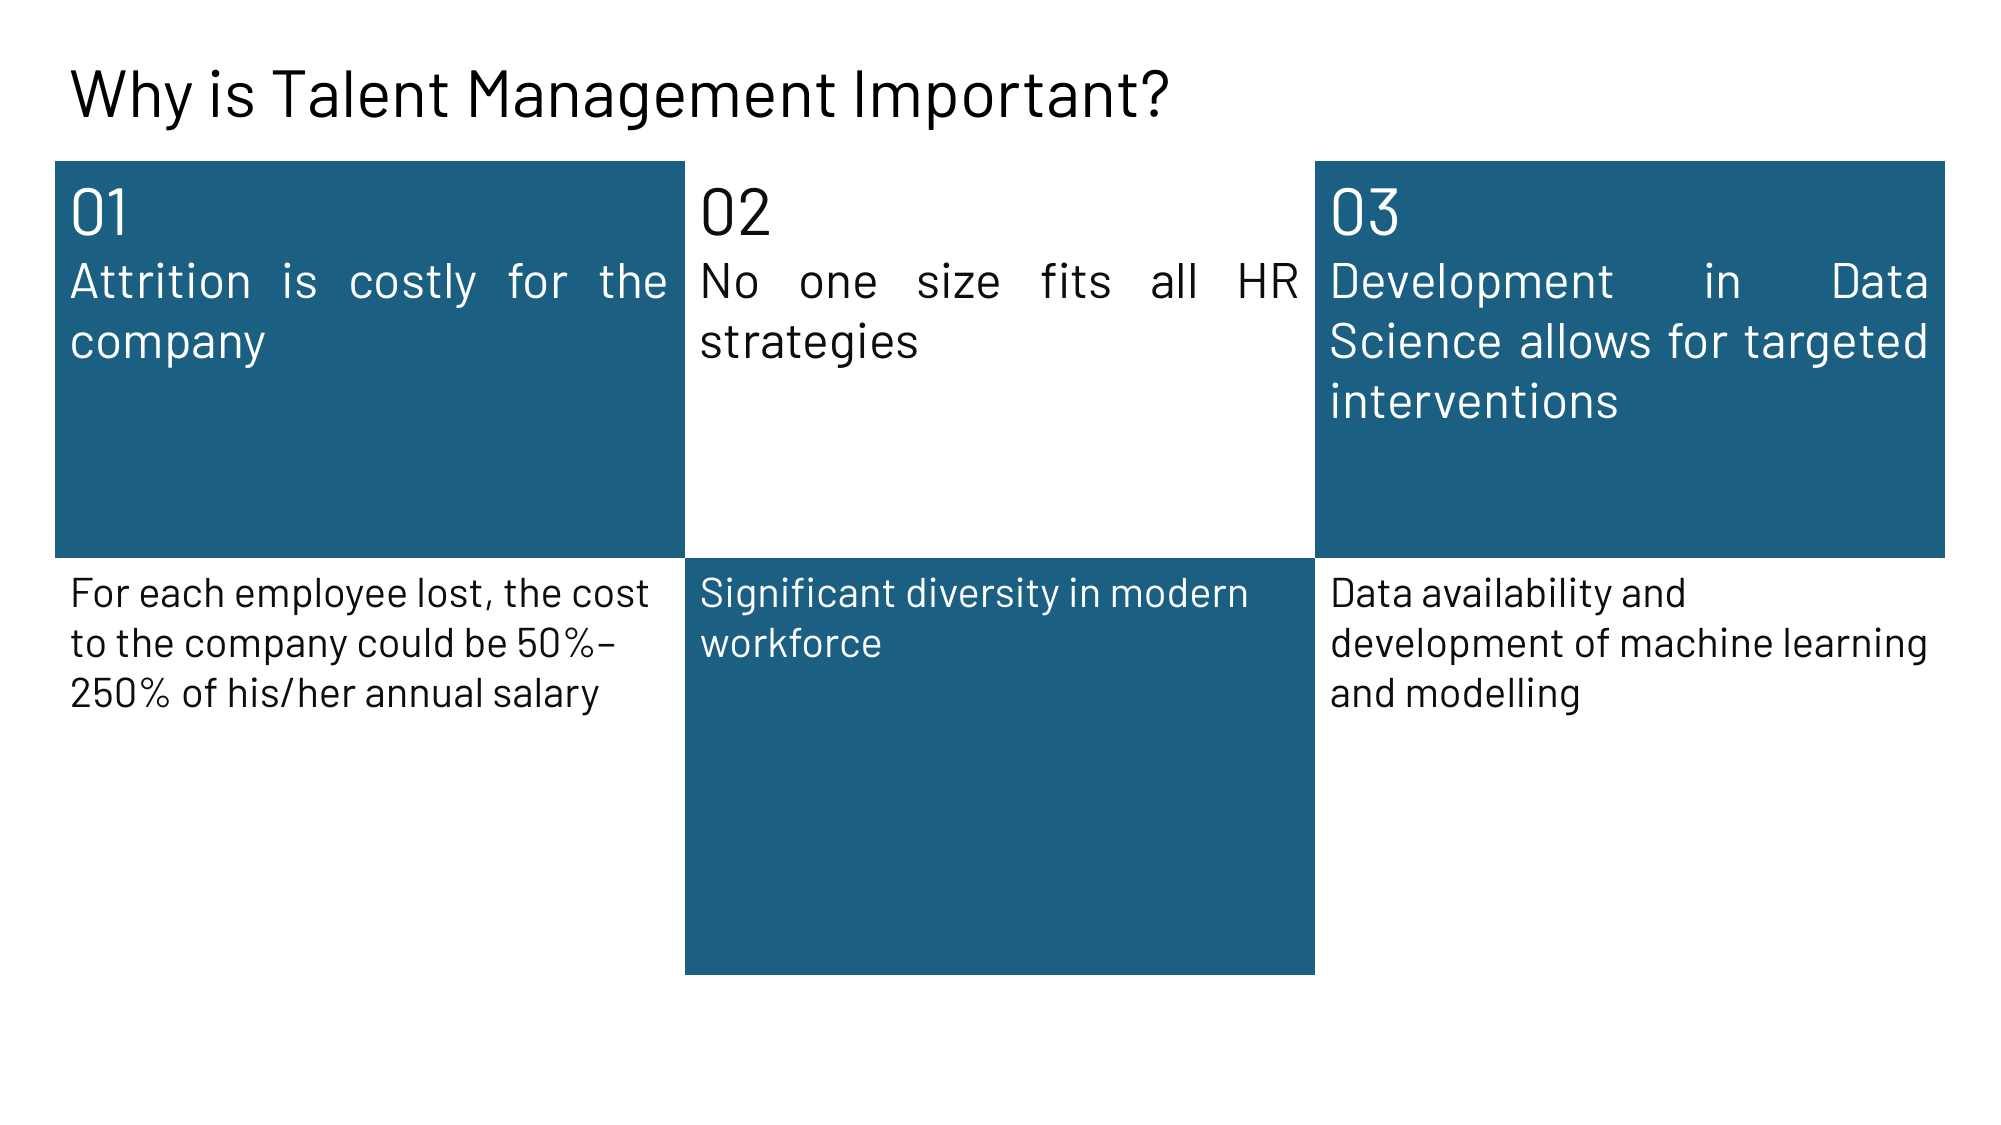

# Why is Talent Management Important?
| 01 Attrition is costly for the company | 02 No one size fits all HR strategies | 03 Development in Data Science allows for targeted interventions |
| --- | --- | --- |
| For each employee lost, the cost to the company could be 50%–250% of his/her annual salary | Significant diversity in modern workforce | Data availability and development of machine learning and modelling |